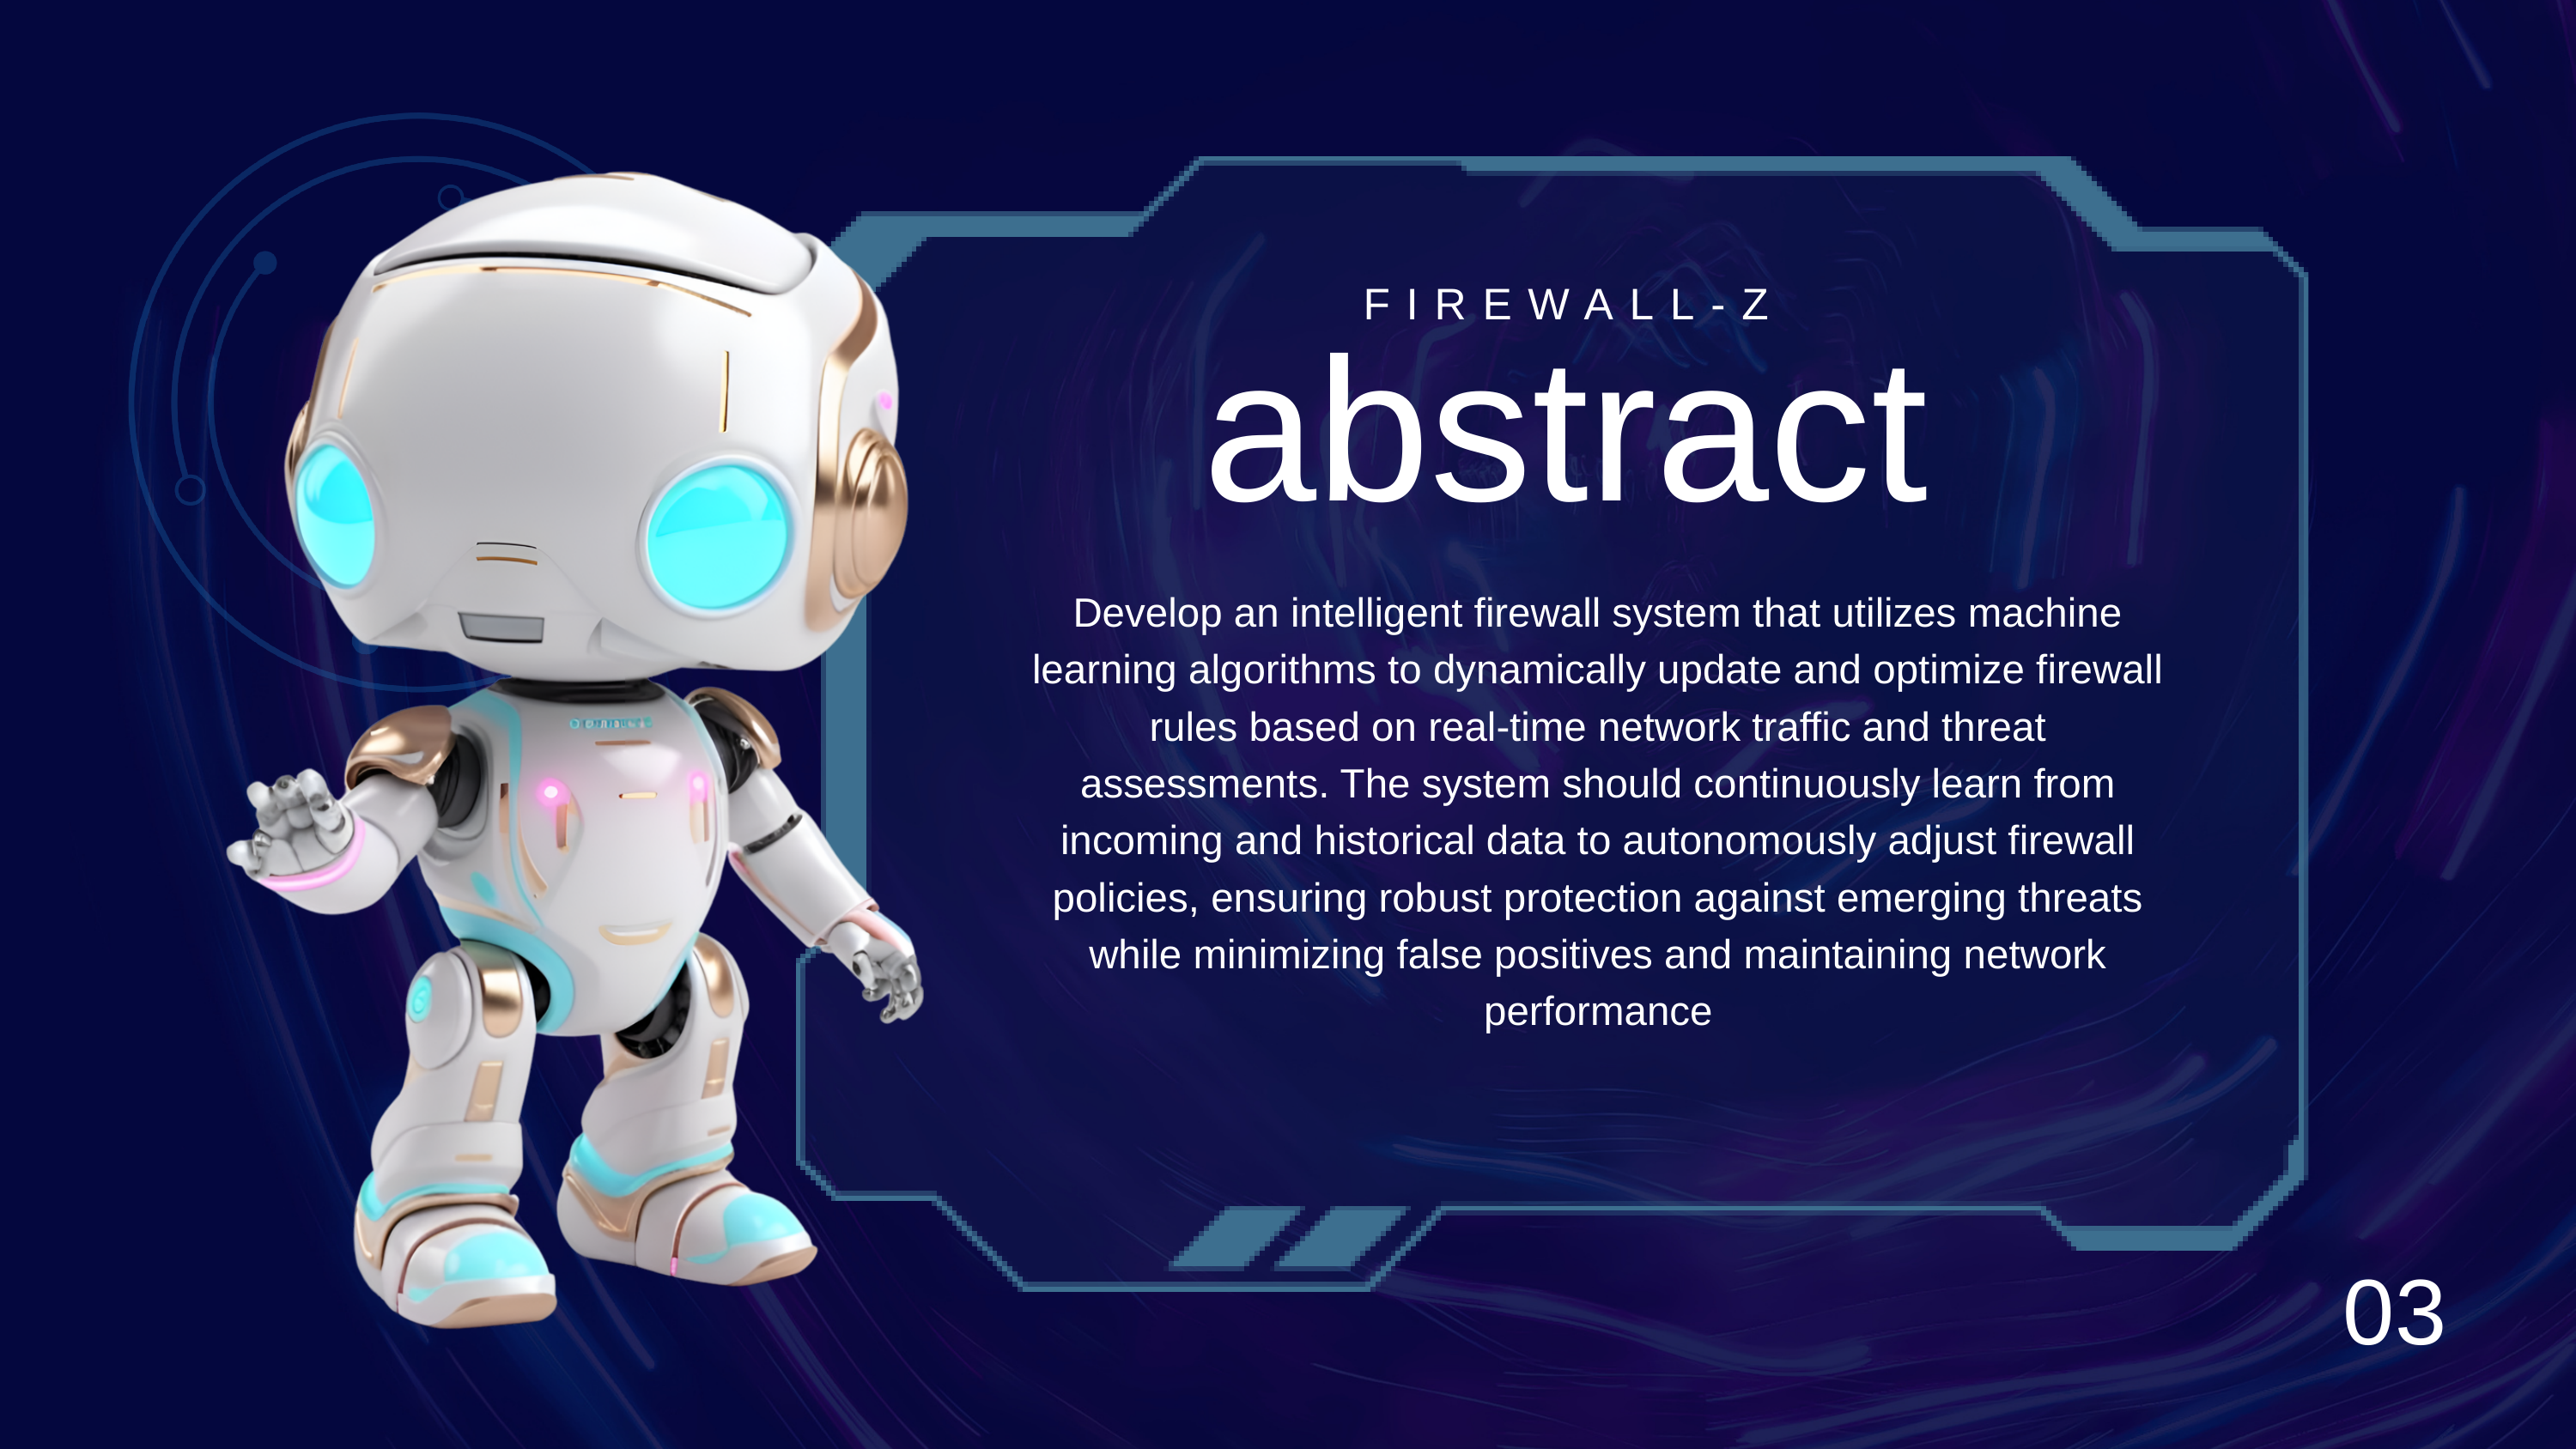

FIREWALL-Z
abstract
Develop an intelligent firewall system that utilizes machine learning algorithms to dynamically update and optimize firewall rules based on real-time network traffic and threat assessments. The system should continuously learn from incoming and historical data to autonomously adjust firewall policies, ensuring robust protection against emerging threats while minimizing false positives and maintaining network performance

03